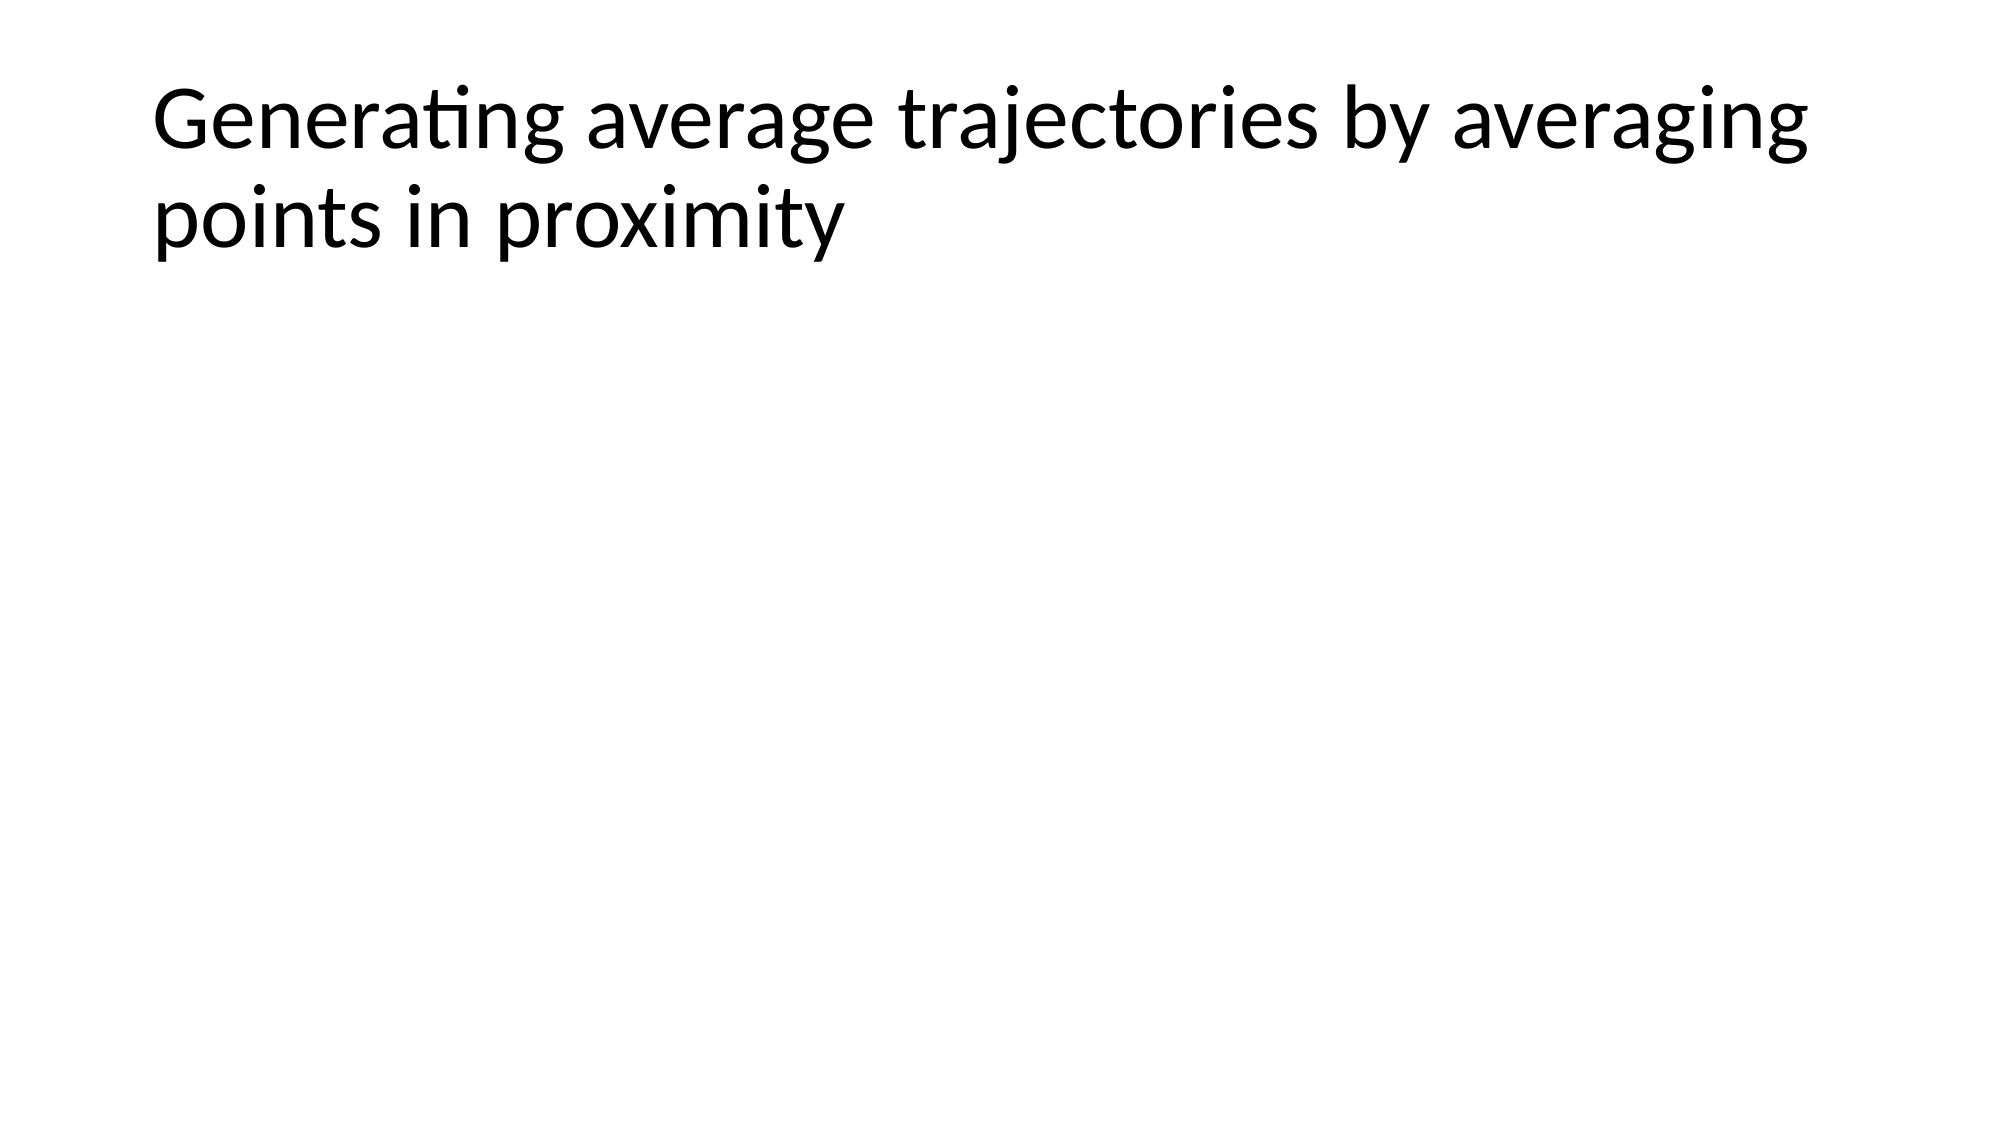

# Generating average trajectories by averaging points in proximity